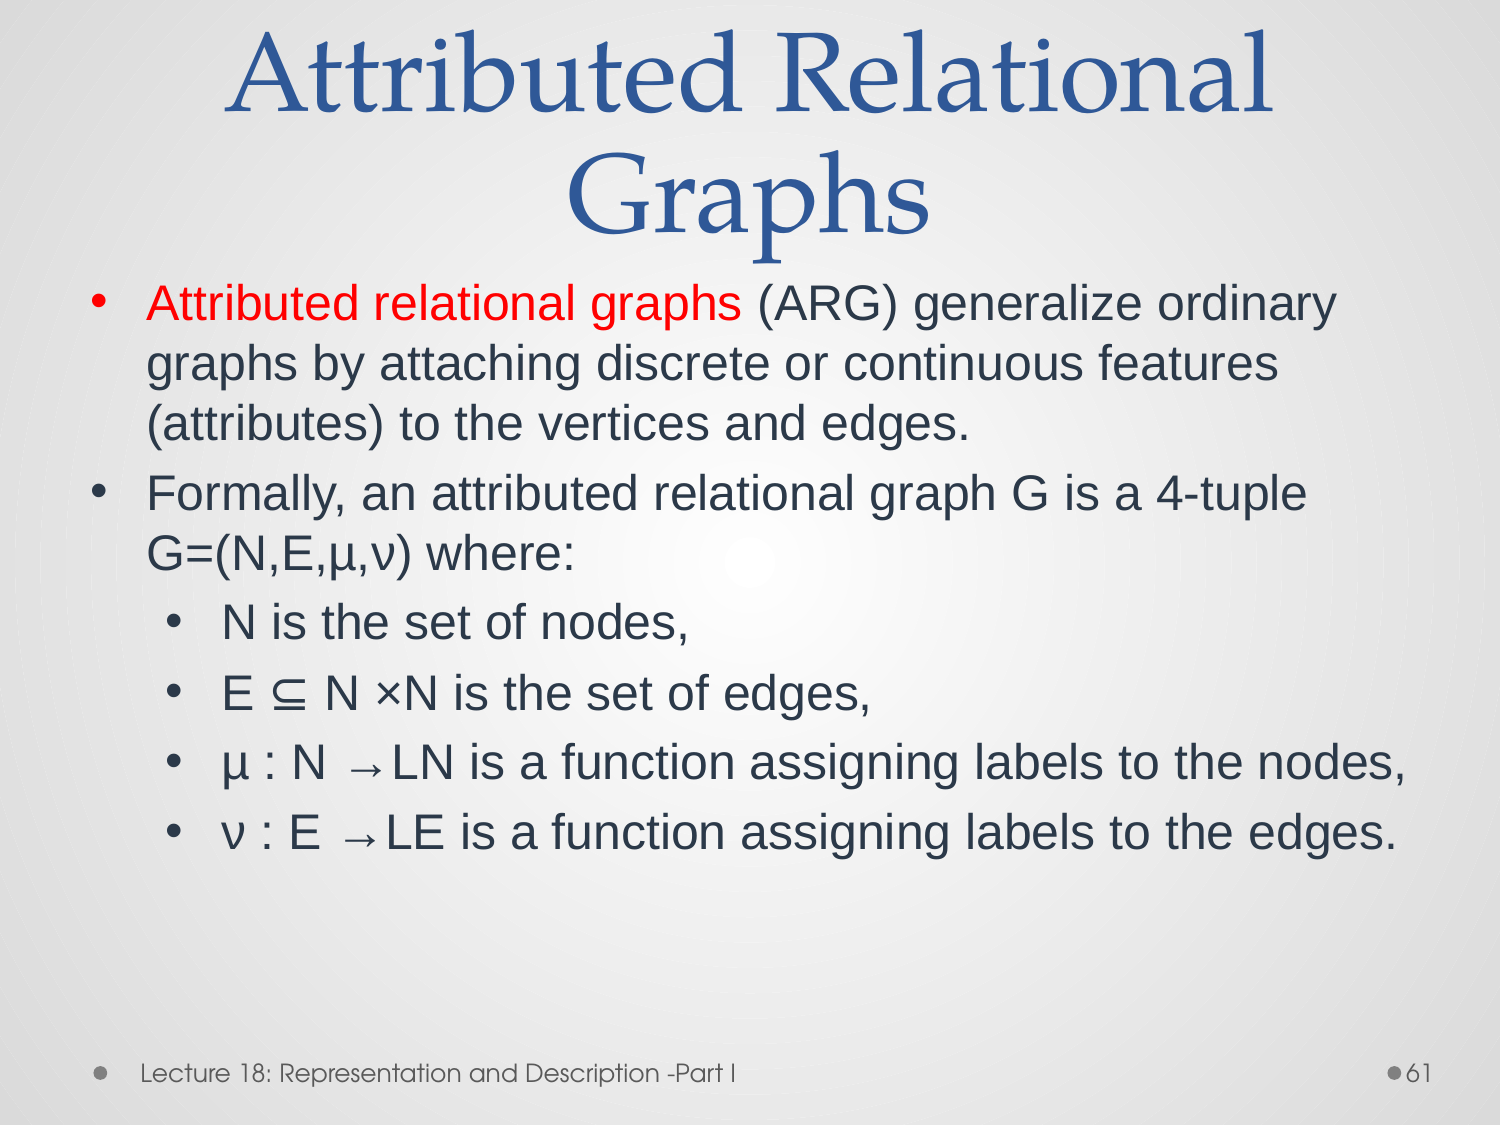

# Attributed Relational Graphs
Attributed relational graphs (ARG) generalize ordinary graphs by attaching discrete or continuous features (attributes) to the vertices and edges.
Formally, an attributed relational graph G is a 4-tuple G=(N,E,µ,ν) where:
N is the set of nodes,
E ⊆ N ×N is the set of edges,
µ : N →LN is a function assigning labels to the nodes,
ν : E →LE is a function assigning labels to the edges.

61